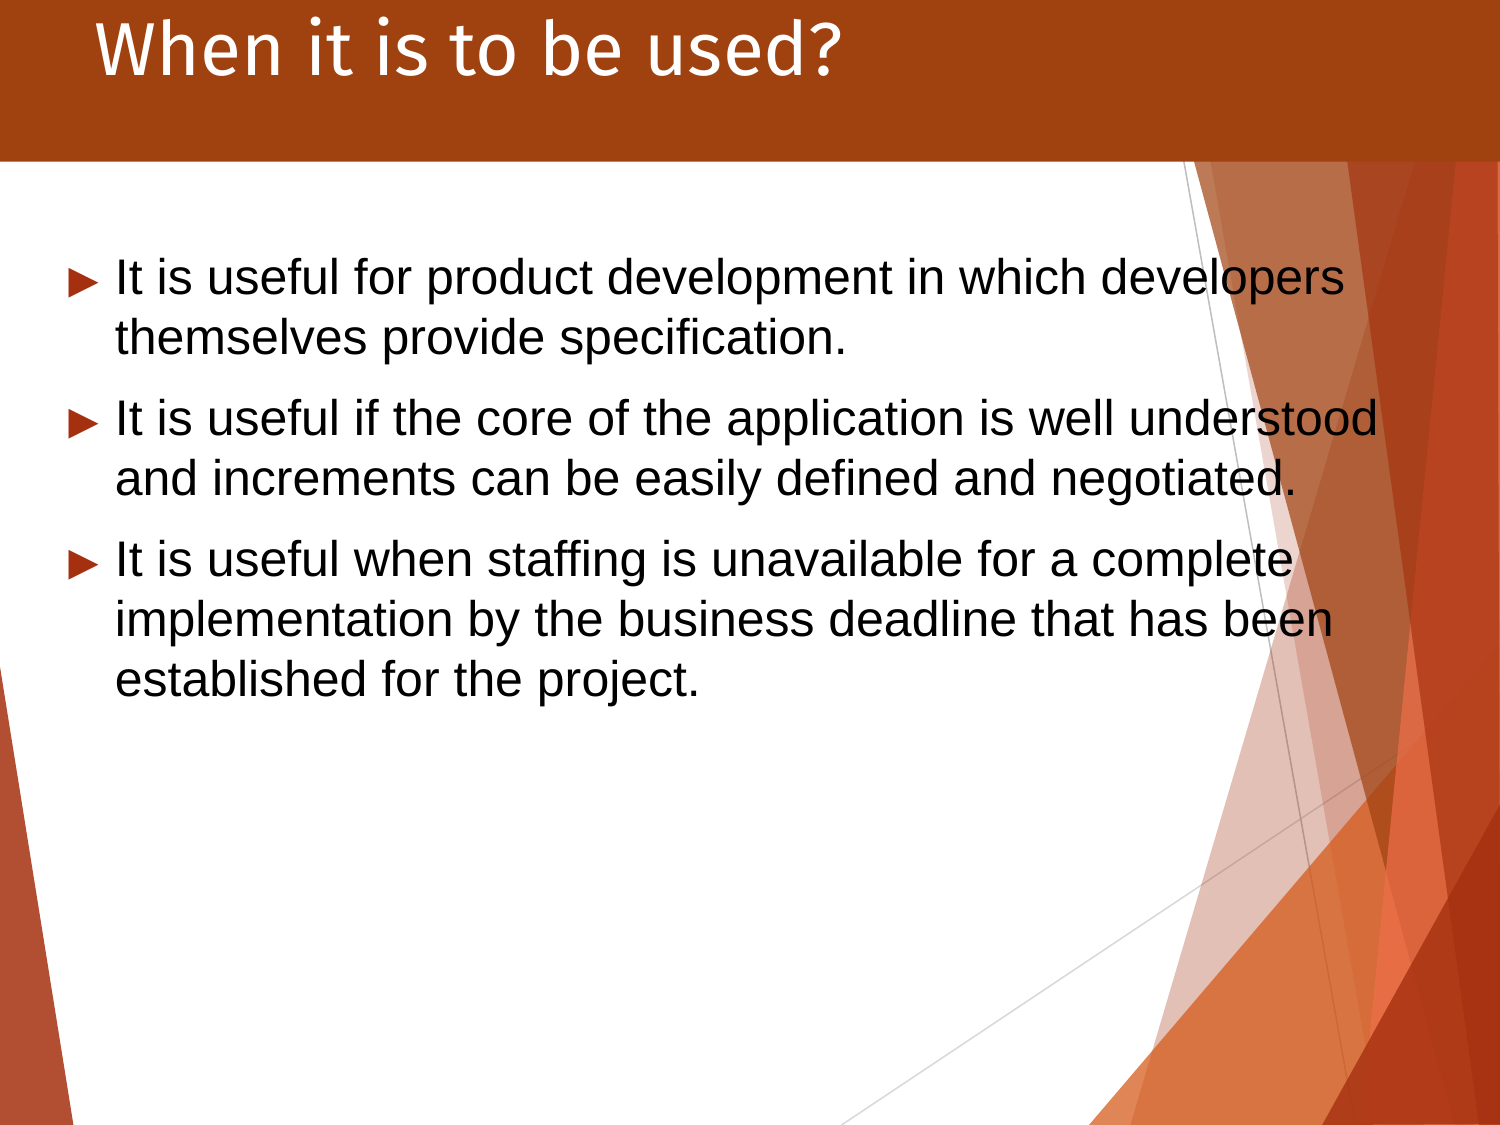

# When it is to be used?
It is useful for product development in which developers themselves provide specification.
It is useful if the core of the application is well understood and increments can be easily defined and negotiated.
It is useful when staffing is unavailable for a complete implementation by the business deadline that has been established for the project.